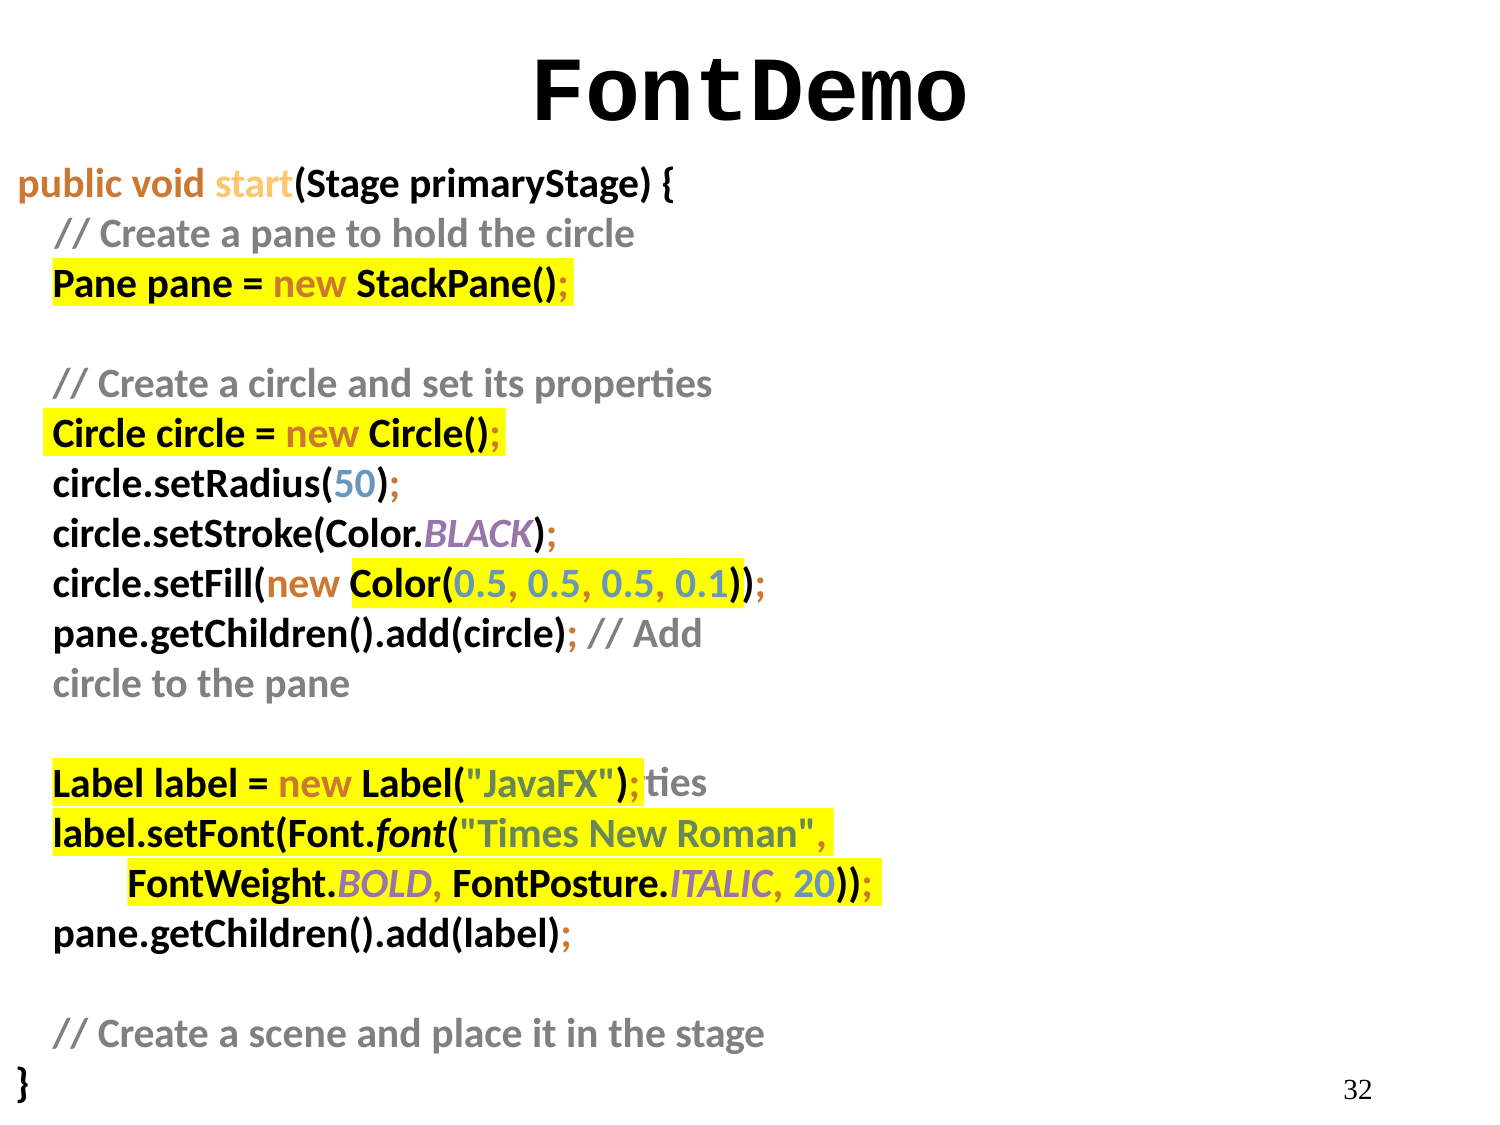

# FontDemo
public void start(Stage primaryStage) {
// Create a pane to hold the circle
Pane pane = new StackPane();
// Create a circle and set its properties
Circle circle = new Circle();
circle.setRadius(50);  circle.setStroke(Color.BLACK);  circle.setFill(new Color(0.5, 0.5, 0.5, 0.1));
pane.getChildren().add(circle); // Add circle to the pane

// Create a label and set its properties

Label label = new Label("JavaFX");
label.setFont(Font.font("Times New Roman",
FontWeight.BOLD, FontPosture.ITALIC, 20));
pane.getChildren().add(label);
// Create a scene and place it in the stage
}
32